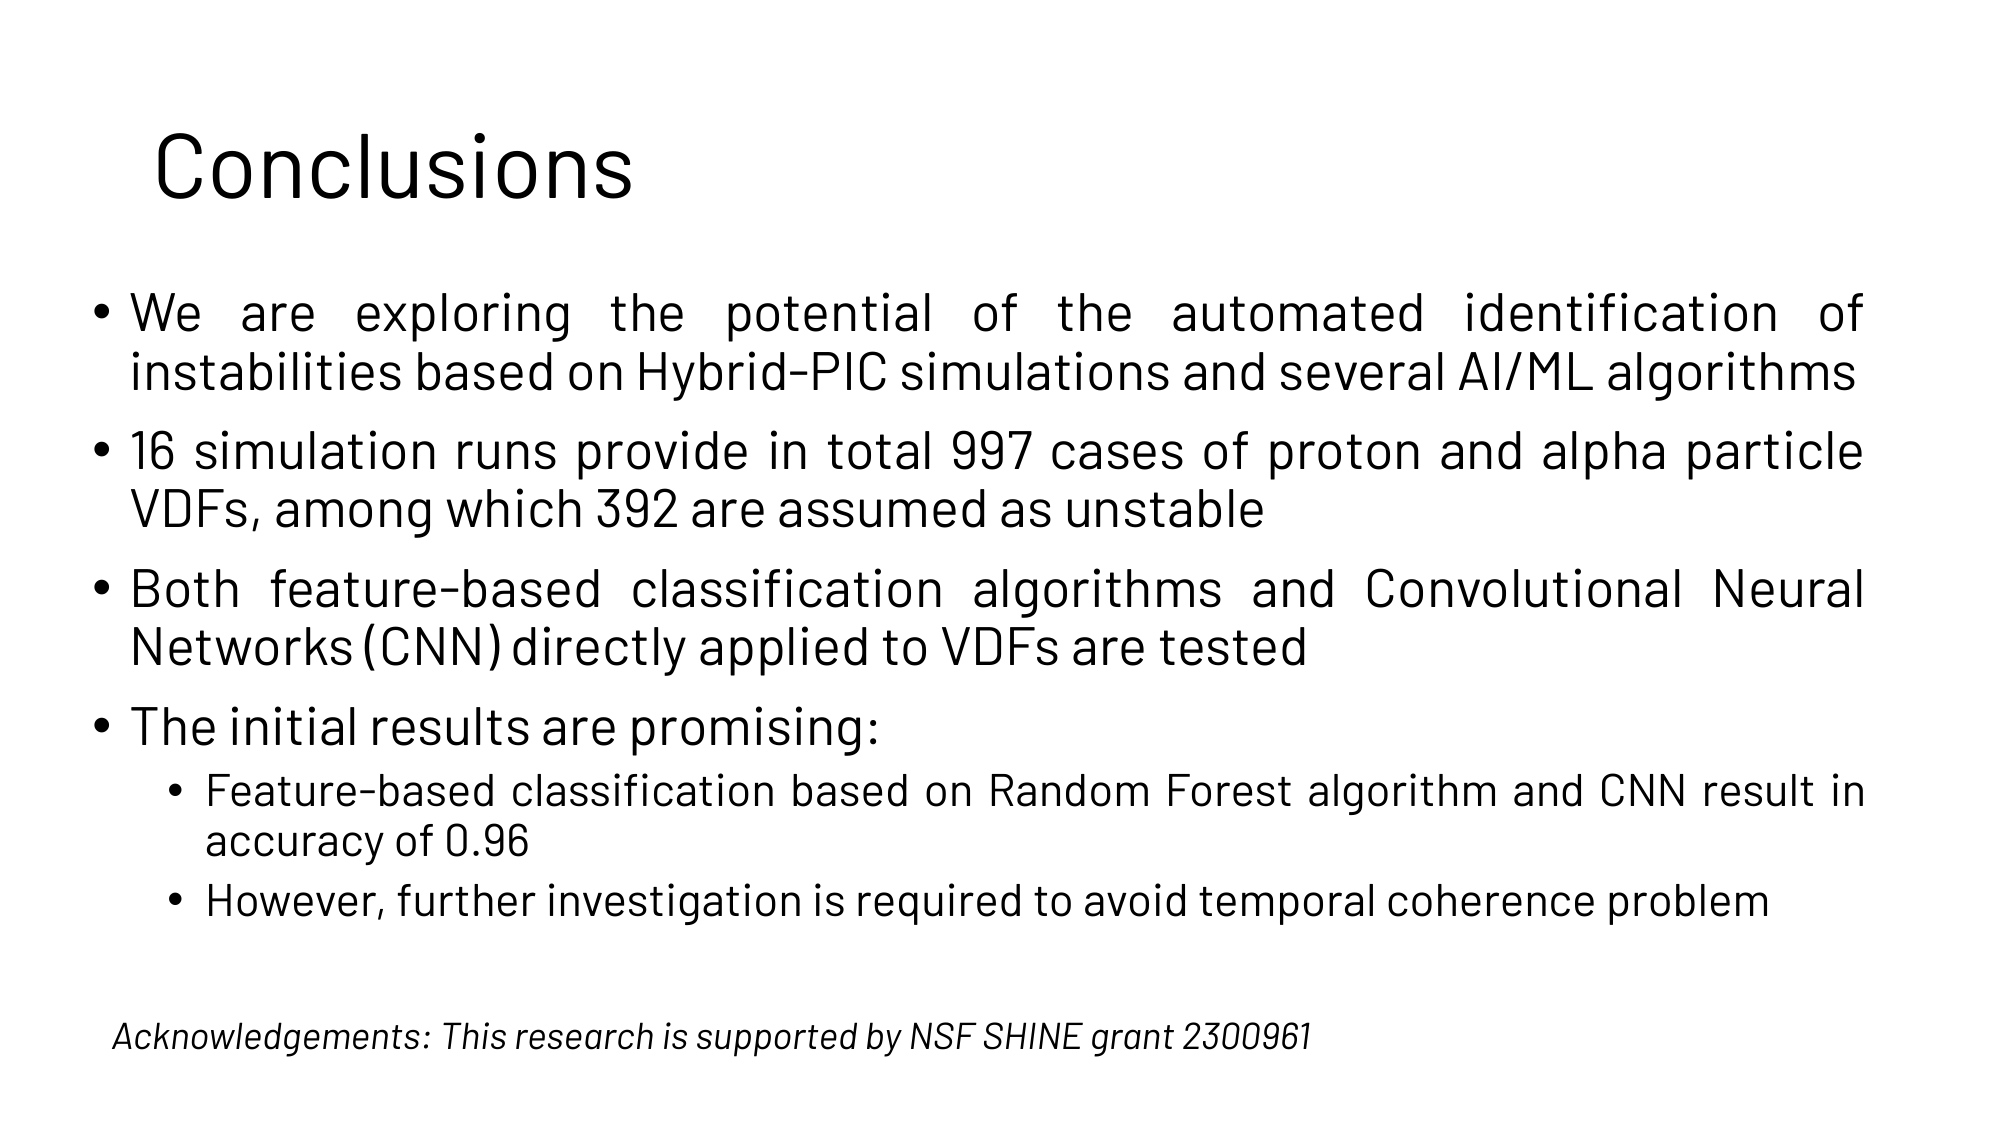

# Conclusions
We are exploring the potential of the automated identification of instabilities based on Hybrid-PIC simulations and several AI/ML algorithms
16 simulation runs provide in total 997 cases of proton and alpha particle VDFs, among which 392 are assumed as unstable
Both feature-based classification algorithms and Convolutional Neural Networks (CNN) directly applied to VDFs are tested
The initial results are promising:
Feature-based classification based on Random Forest algorithm and CNN result in accuracy of 0.96
However, further investigation is required to avoid temporal coherence problem
Acknowledgements: This research is supported by NSF SHINE grant 2300961